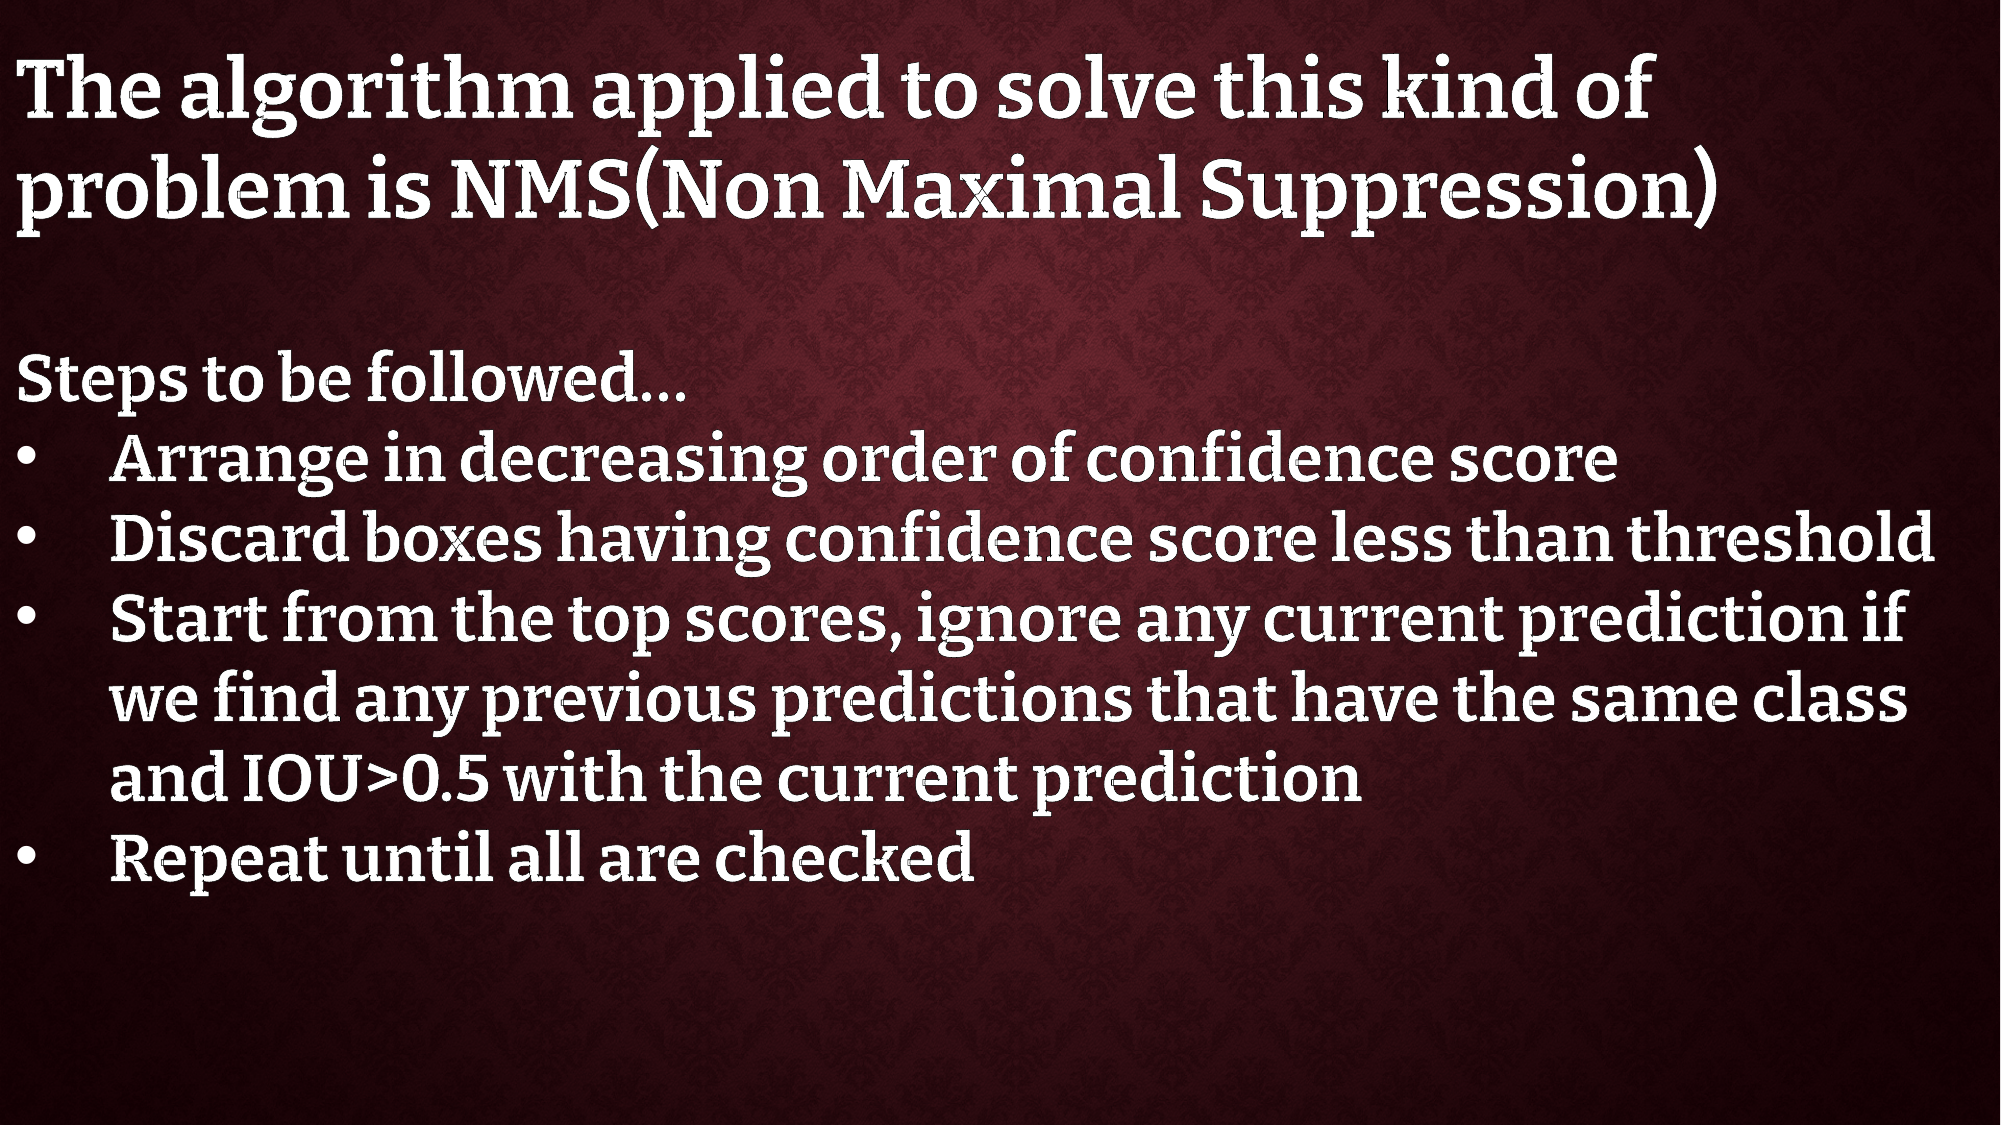

The algorithm applied to solve this kind of problem is NMS(Non Maximal Suppression)

Steps to be followed…
Arrange in decreasing order of confidence score
Discard boxes having confidence score less than threshold
Start from the top scores, ignore any current prediction if we find any previous predictions that have the same class and IOU>0.5 with the current prediction
Repeat until all are checked